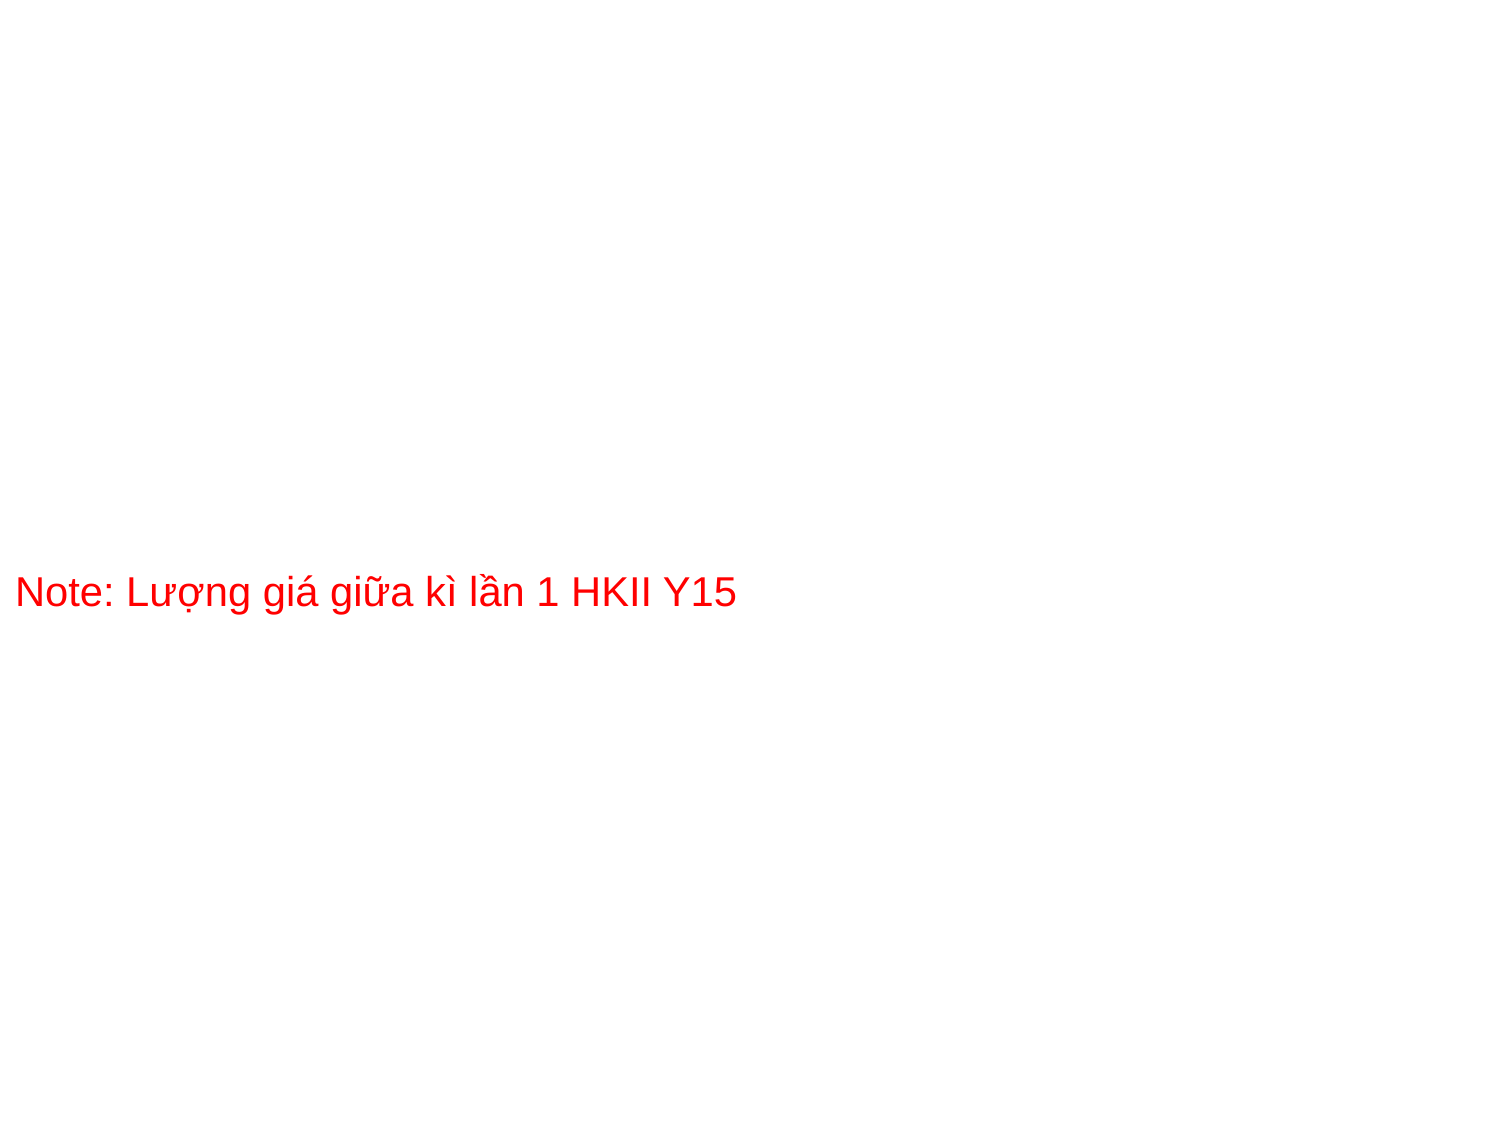

Note: Lượng giá giữa kì lần 1 HKII Y15